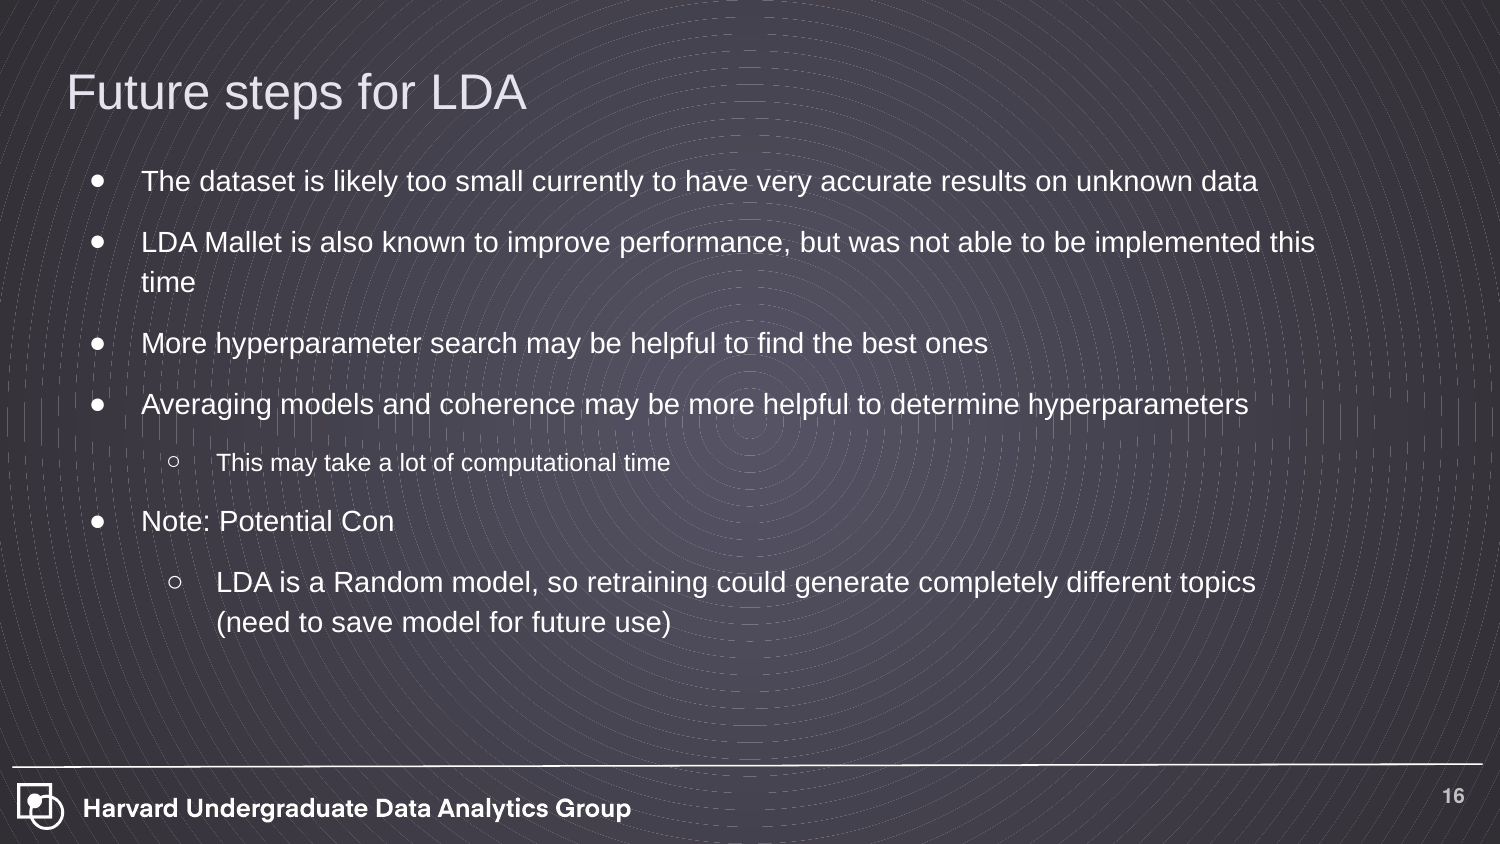

# Future steps for LDA
The dataset is likely too small currently to have very accurate results on unknown data
LDA Mallet is also known to improve performance, but was not able to be implemented this time
More hyperparameter search may be helpful to find the best ones
Averaging models and coherence may be more helpful to determine hyperparameters
This may take a lot of computational time
Note: Potential Con
LDA is a Random model, so retraining could generate completely different topics (need to save model for future use)
16